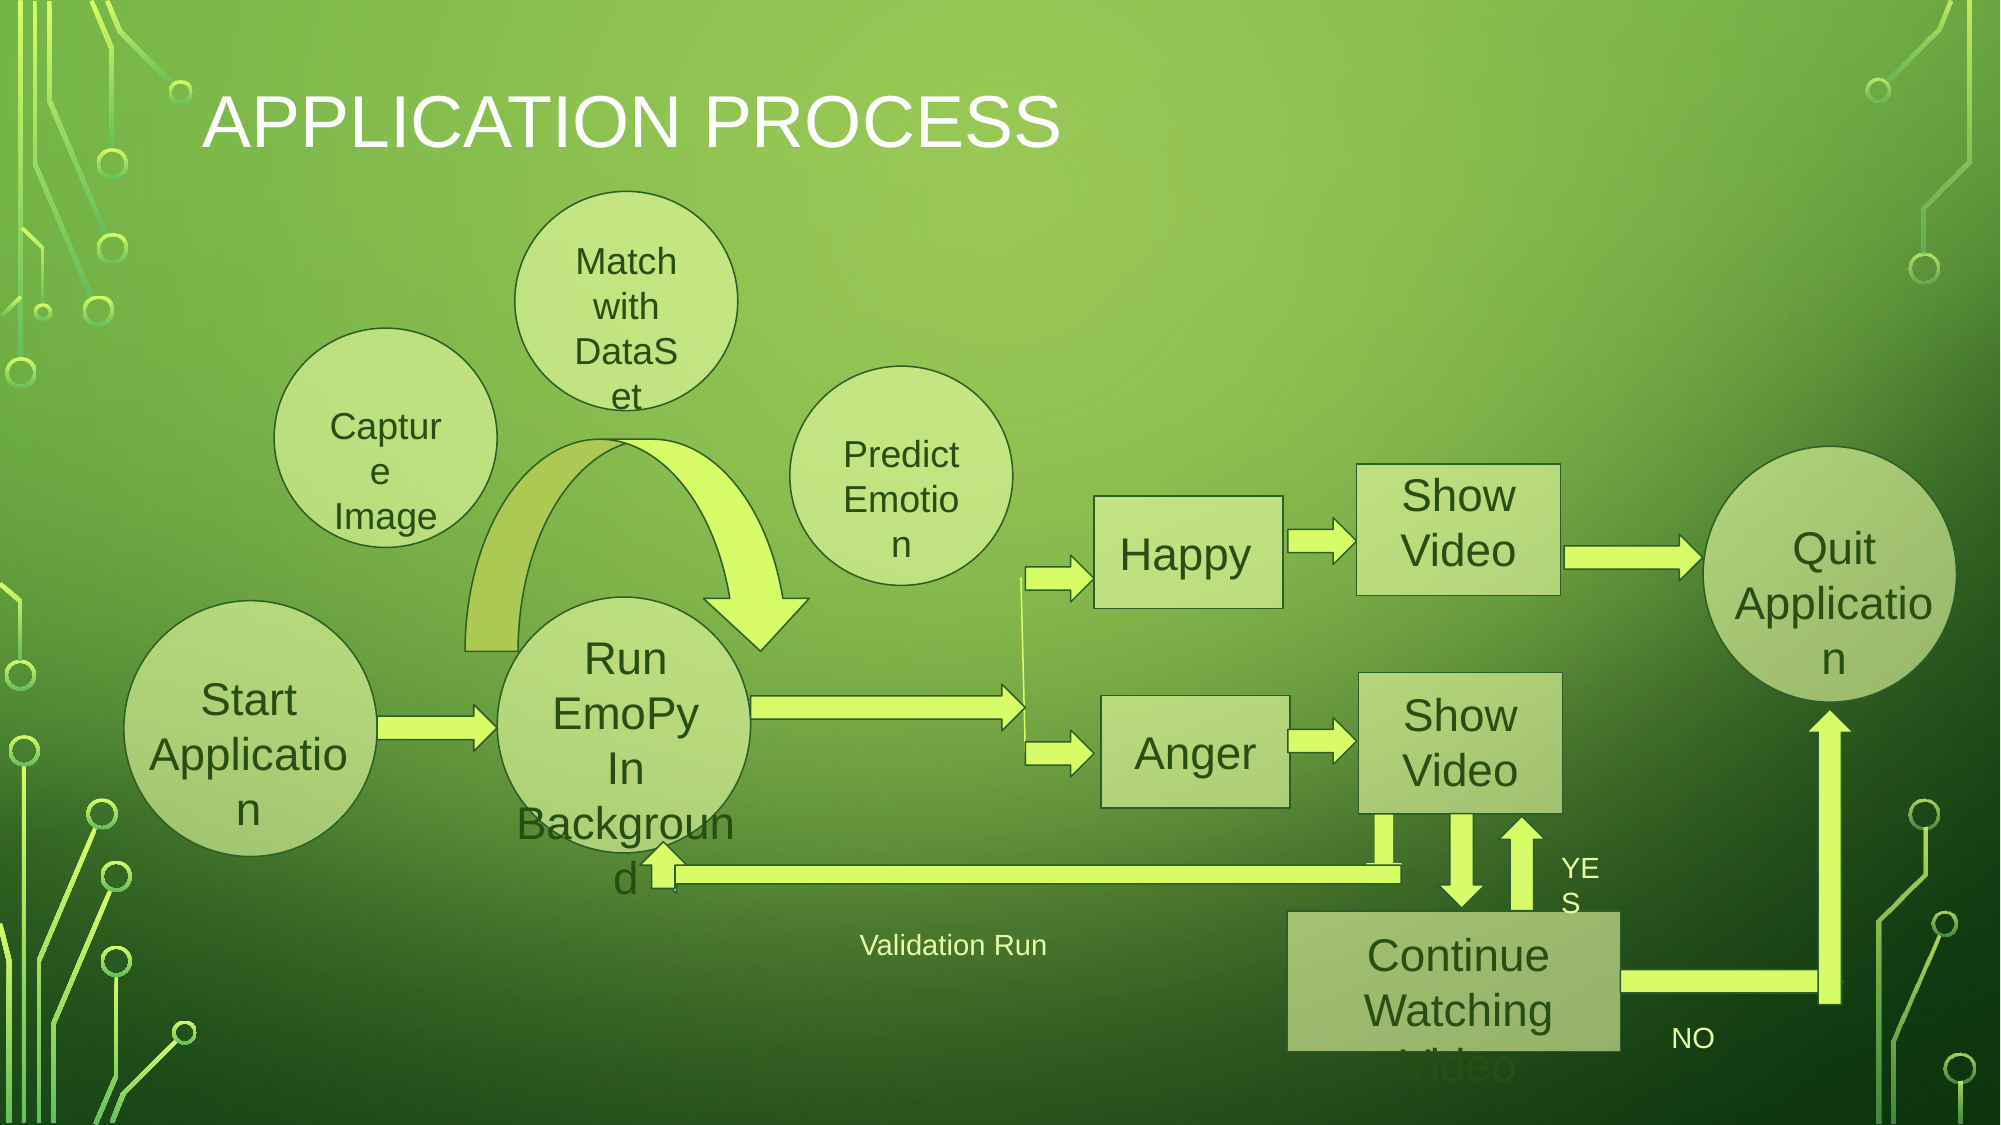

# APPLICATION PROCESS

Match with DataSet

Capture
Image
Predict
Emotion

Show Video

Quit Application
Happy

Run EmoPy
In Background
Start Application
Show Video

Anger

YES

Continue Watching Video

Validation Run

NO